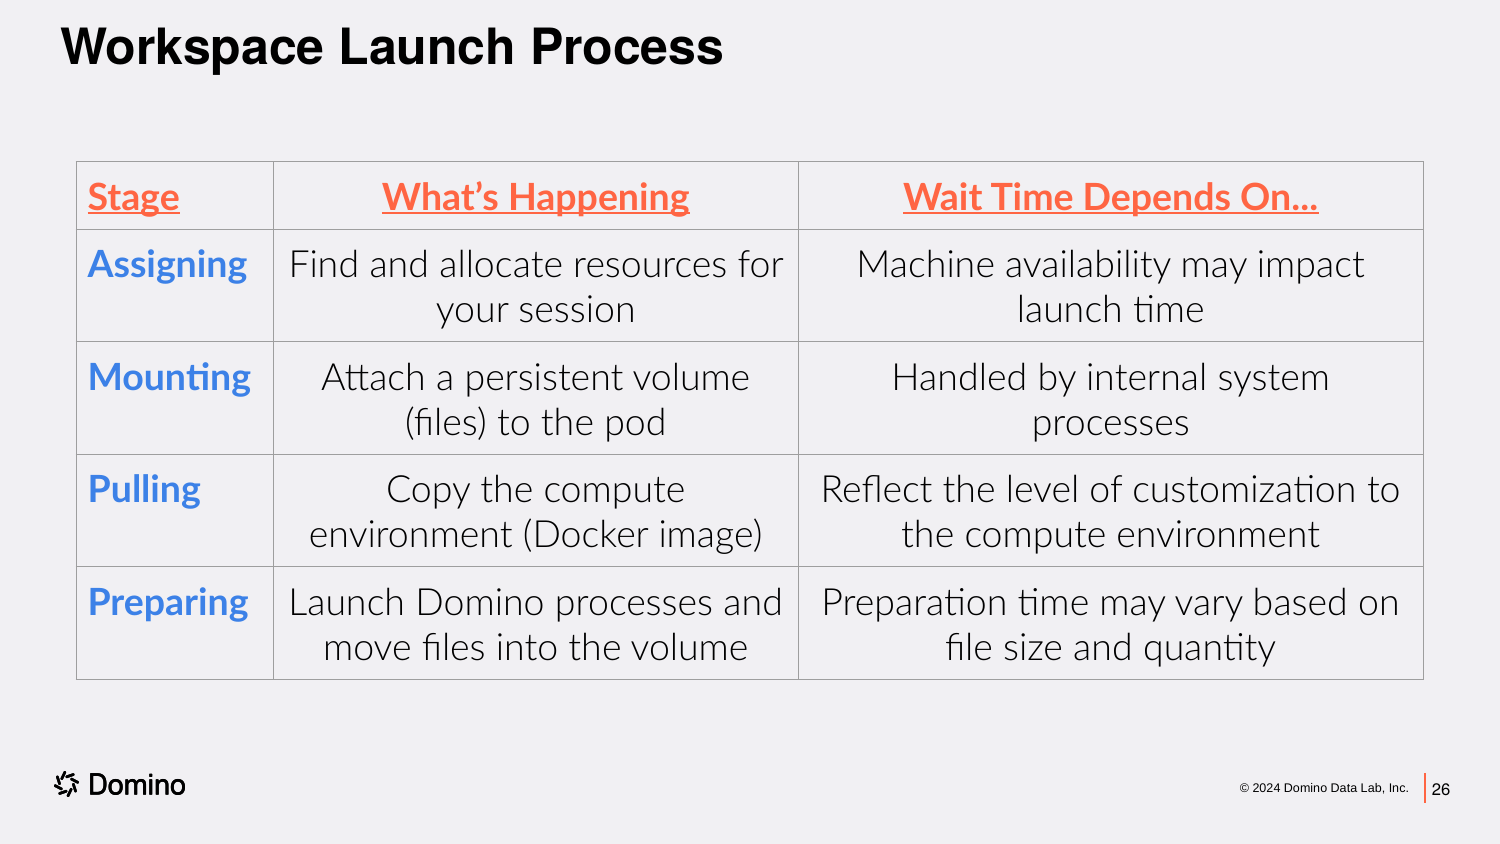

# Workspace Launch Process
| Stage | What’s Happening | Wait Time Depends On... |
| --- | --- | --- |
| Assigning | Find and allocate resources for your session | Machine availability may impact launch time |
| Mounting | Attach a persistent volume (files) to the pod | Handled by internal system processes |
| Pulling | Copy the compute environment (Docker image) | Reflect the level of customization to the compute environment |
| Preparing | Launch Domino processes and move files into the volume | Preparation time may vary based on file size and quantity |